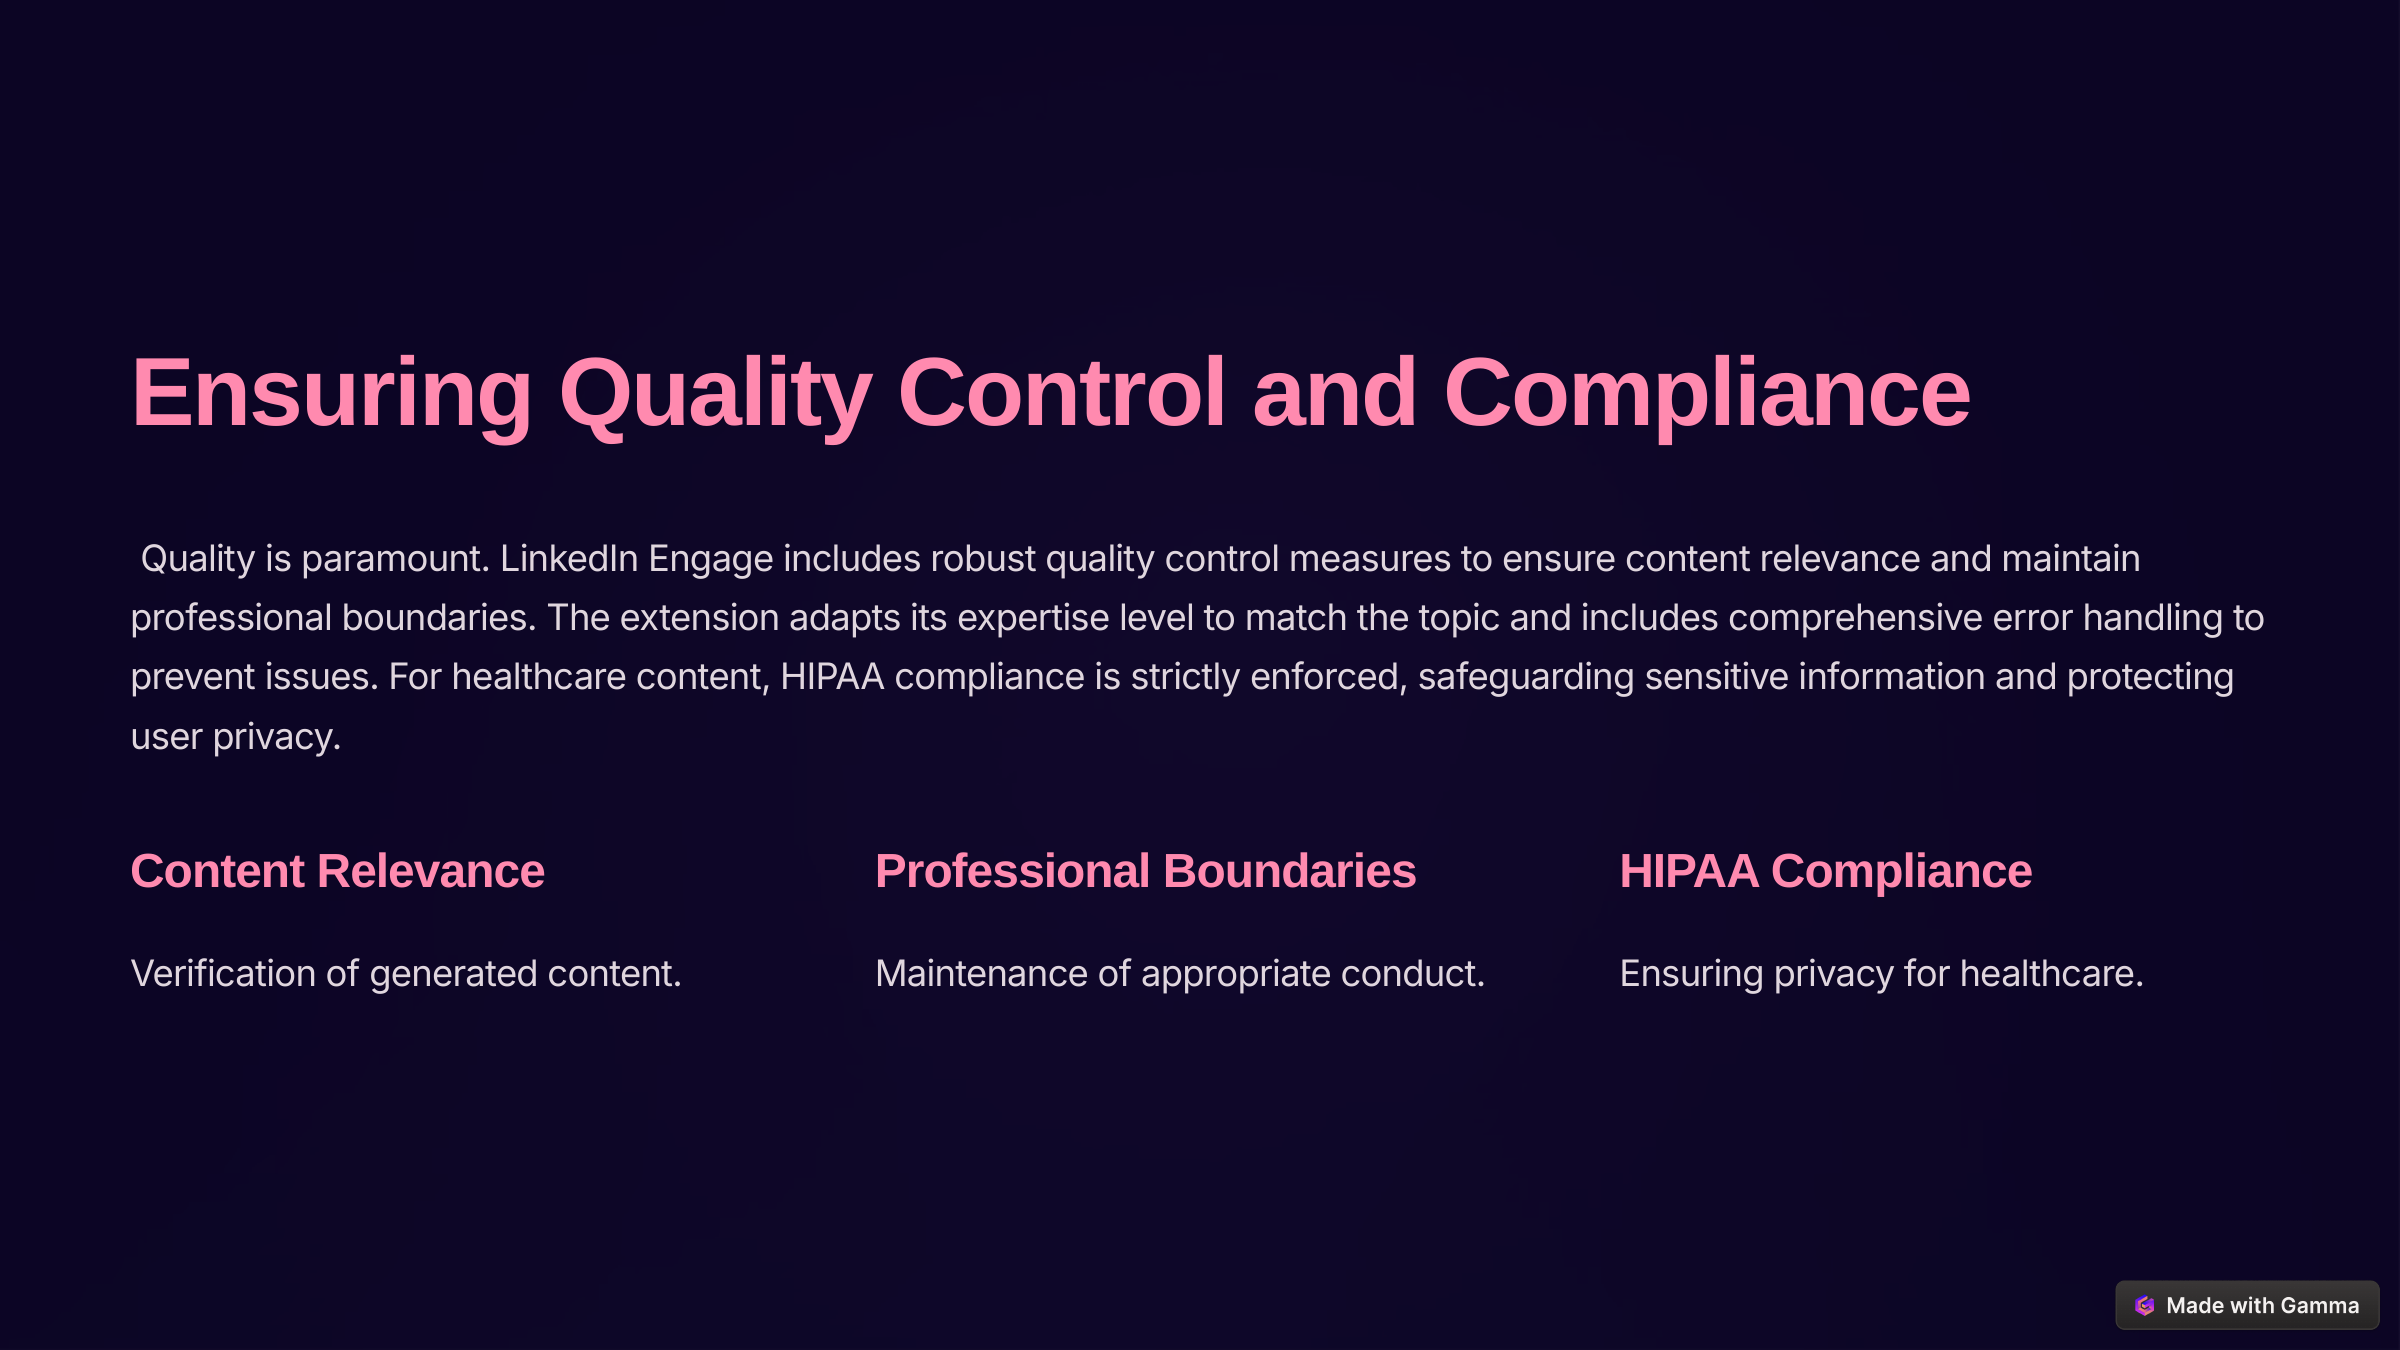

Ensuring Quality Control and Compliance
 Quality is paramount. LinkedIn Engage includes robust quality control measures to ensure content relevance and maintain professional boundaries. The extension adapts its expertise level to match the topic and includes comprehensive error handling to prevent issues. For healthcare content, HIPAA compliance is strictly enforced, safeguarding sensitive information and protecting user privacy.
Content Relevance
Professional Boundaries
HIPAA Compliance
Verification of generated content.
Maintenance of appropriate conduct.
Ensuring privacy for healthcare.